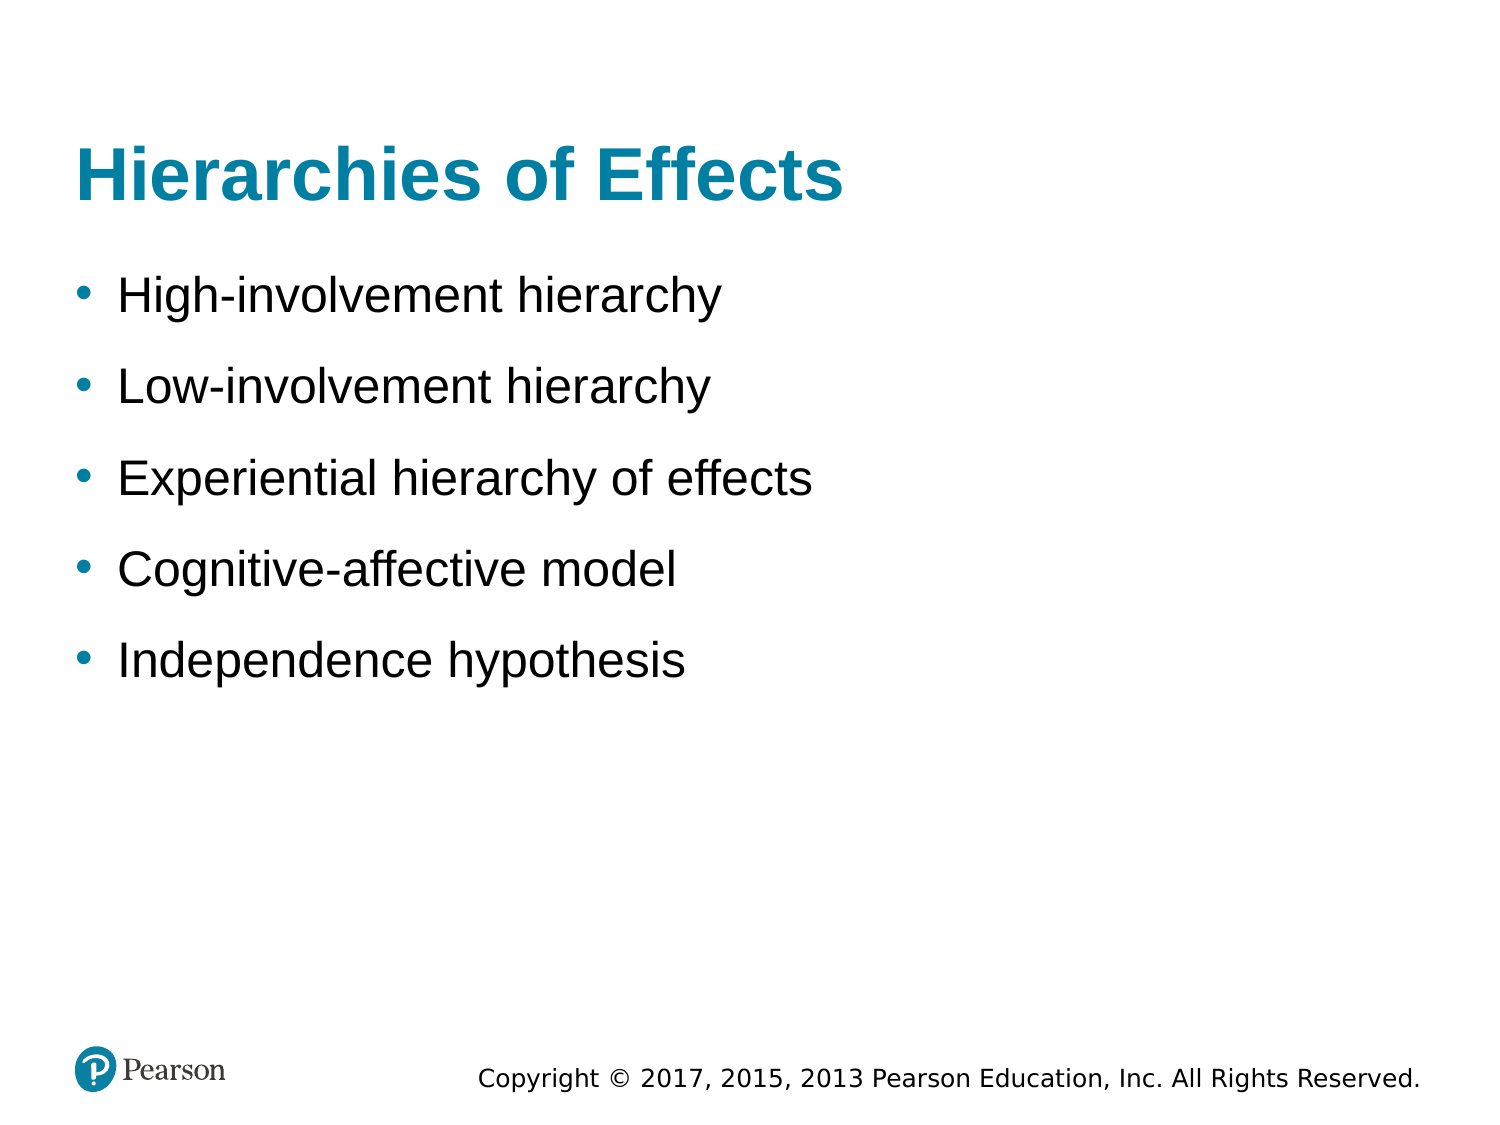

# Hierarchies of Effects
High-involvement hierarchy
Low-involvement hierarchy
Experiential hierarchy of effects
Cognitive-affective model
Independence hypothesis